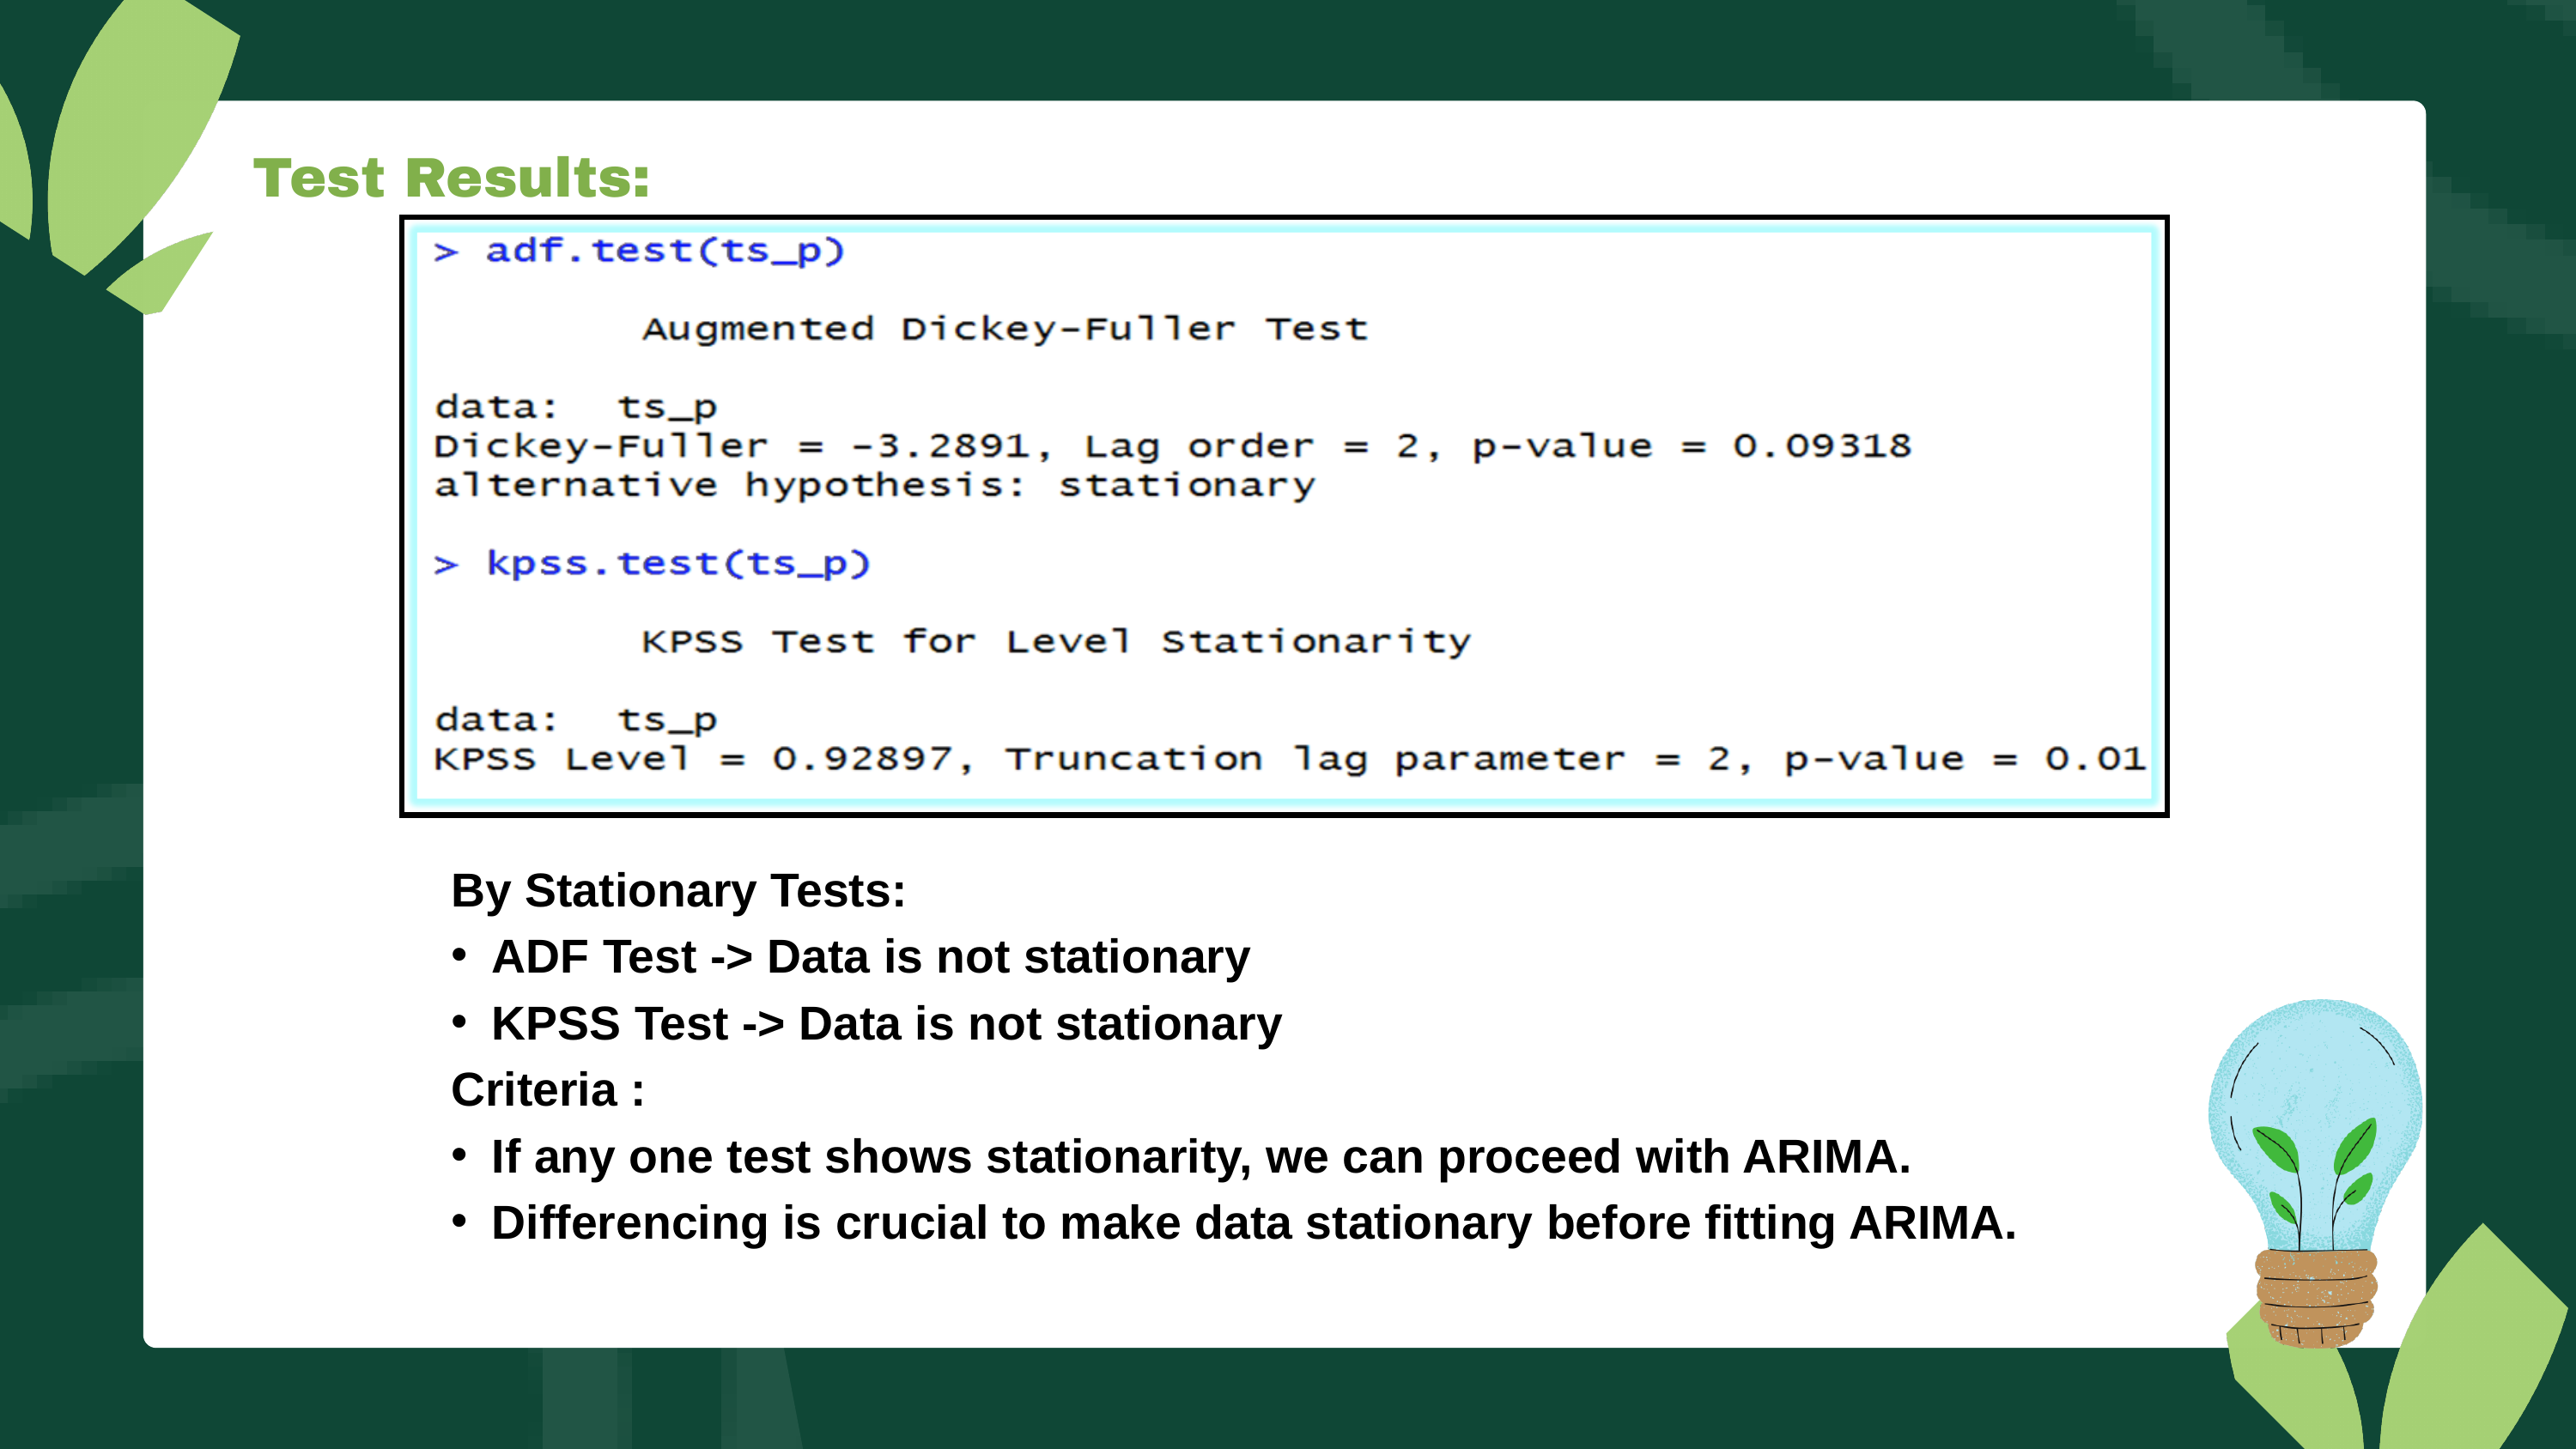

Test Results:

   By Stationary Tests:
ADF Test -> Data is not stationary
KPSS Test -> Data is not stationary
   Criteria :
If any one test shows stationarity, we can proceed with ARIMA.
Differencing is crucial to make data stationary before fitting ARIMA.